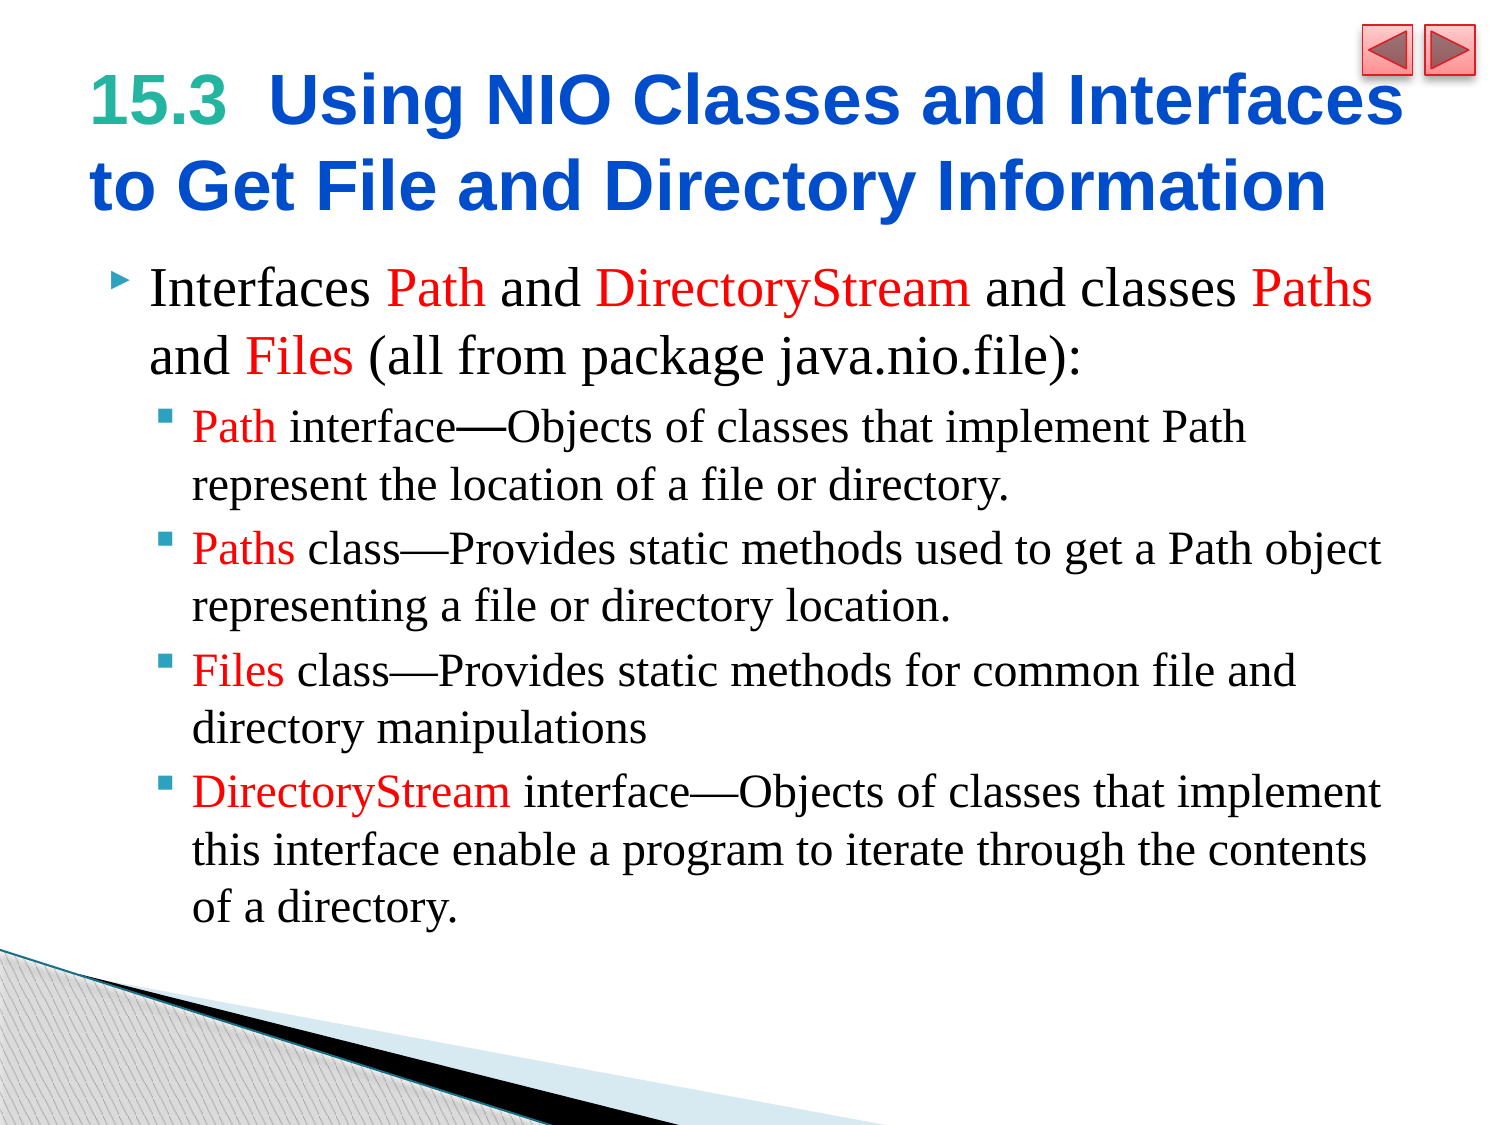

# 15.3  Using NIO Classes and Interfaces to Get File and Directory Information
Interfaces Path and DirectoryStream and classes Paths and Files (all from package java.nio.file):
Path interface—Objects of classes that implement Path represent the location of a file or directory.
Paths class—Provides static methods used to get a Path object representing a file or directory location.
Files class—Provides static methods for common file and directory manipulations
DirectoryStream interface—Objects of classes that implement this interface enable a program to iterate through the contents of a directory.